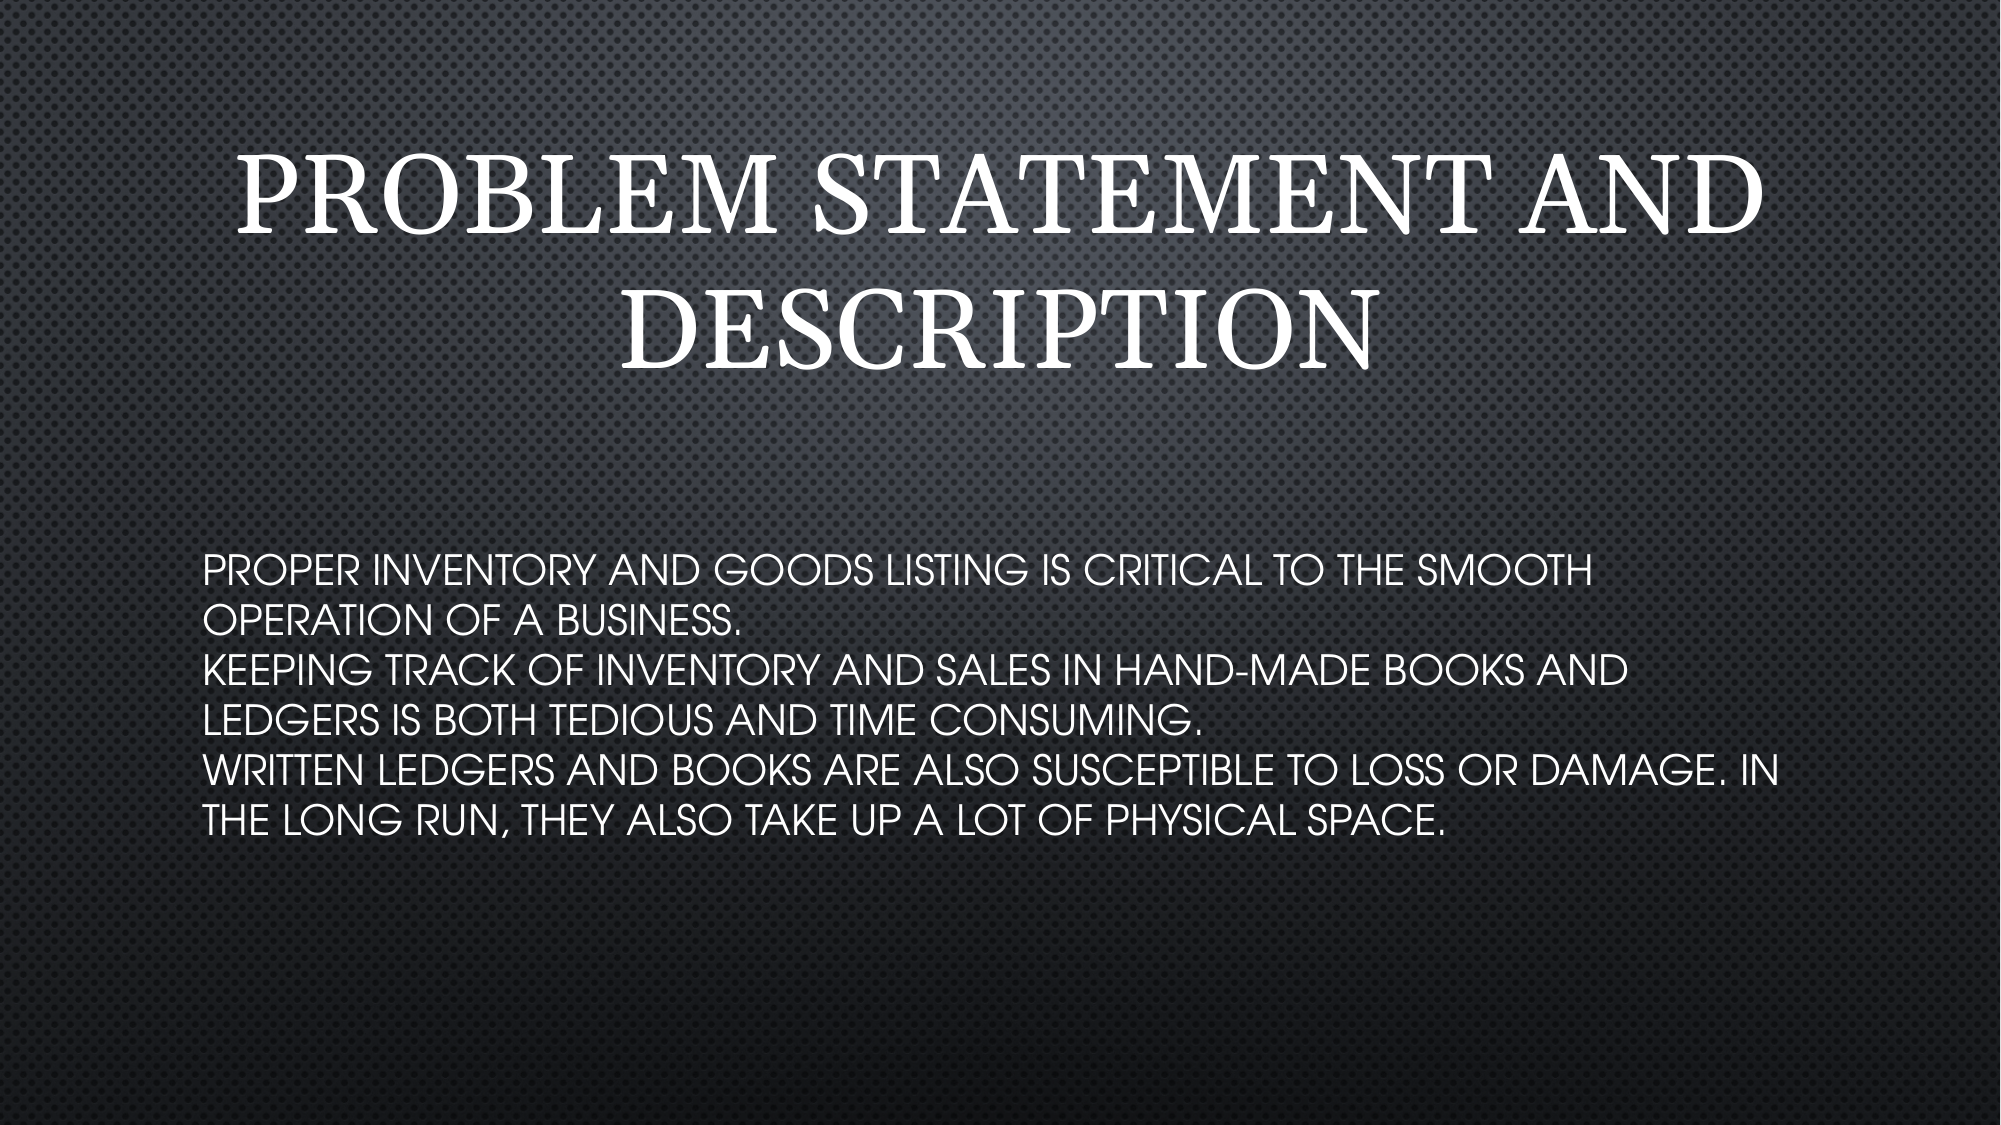

# Problem Statement and Description
Proper inventory and goods listing is critical to the smooth operation of a business.
Keeping track of inventory and sales in hand-made books and ledgers is both tedious and time consuming.
Written ledgers and books are also susceptible to loss or damage. In the long run, they also take up a lot of physical space.